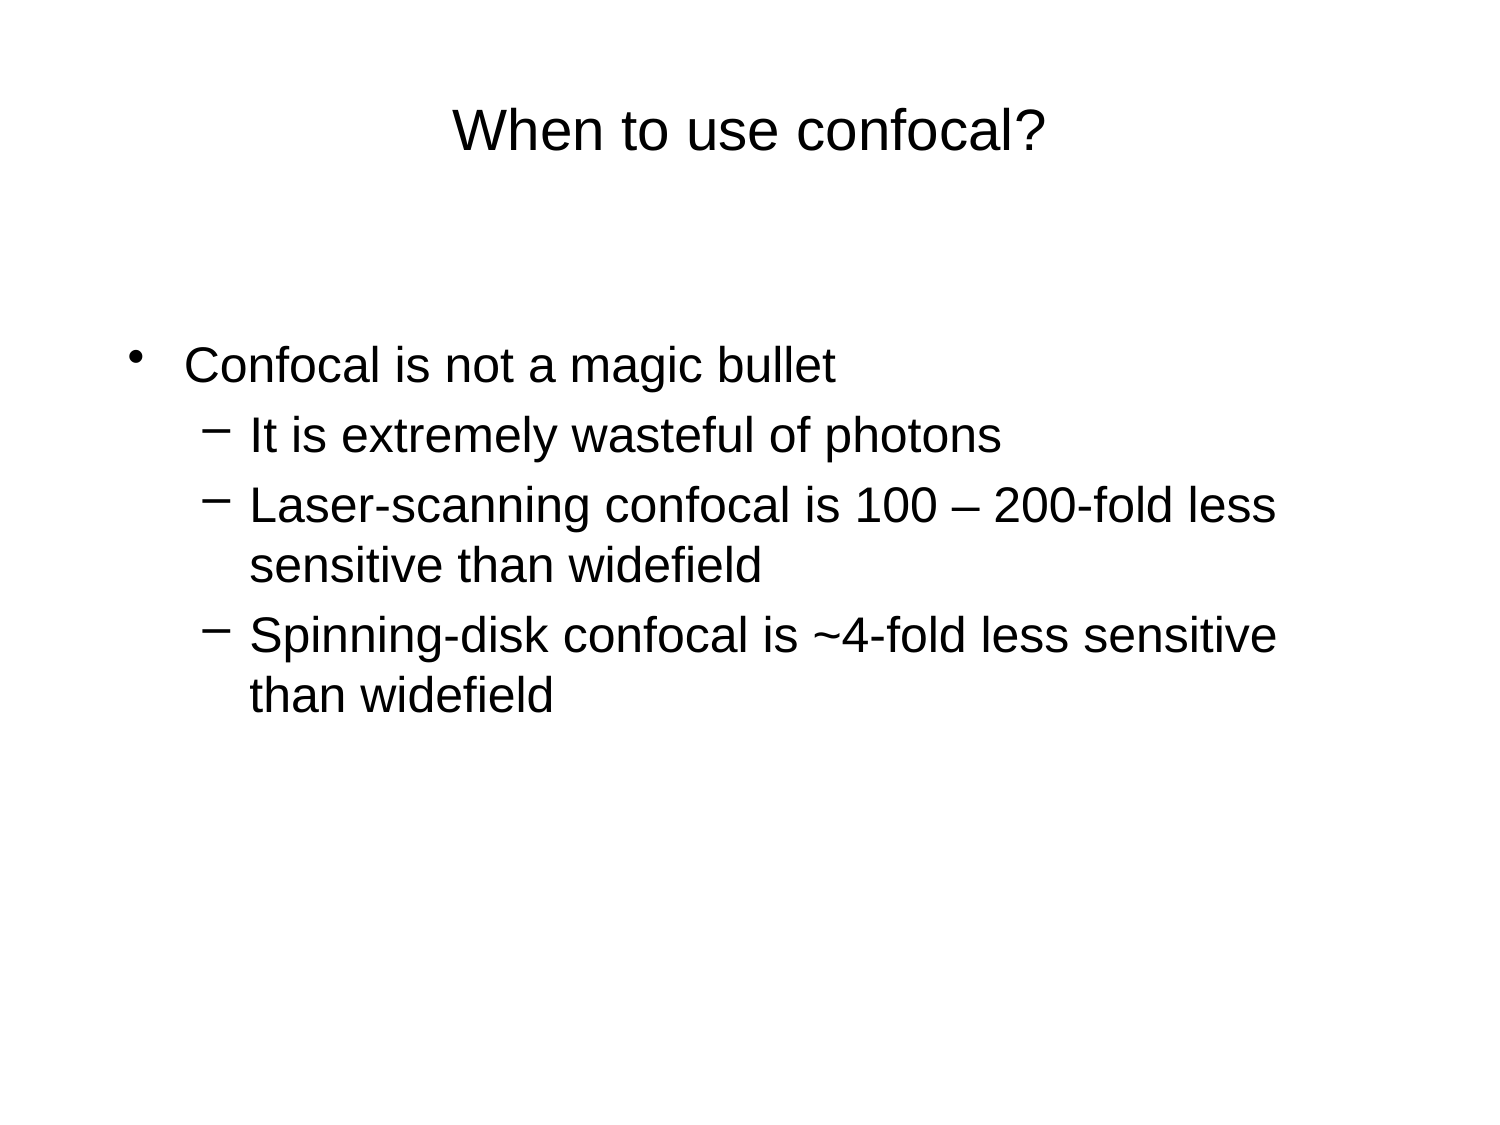

# When to use confocal?
Confocal is not a magic bullet
It is extremely wasteful of photons
Laser-scanning confocal is 100 – 200-fold less sensitive than widefield
Spinning-disk confocal is ~4-fold less sensitive than widefield